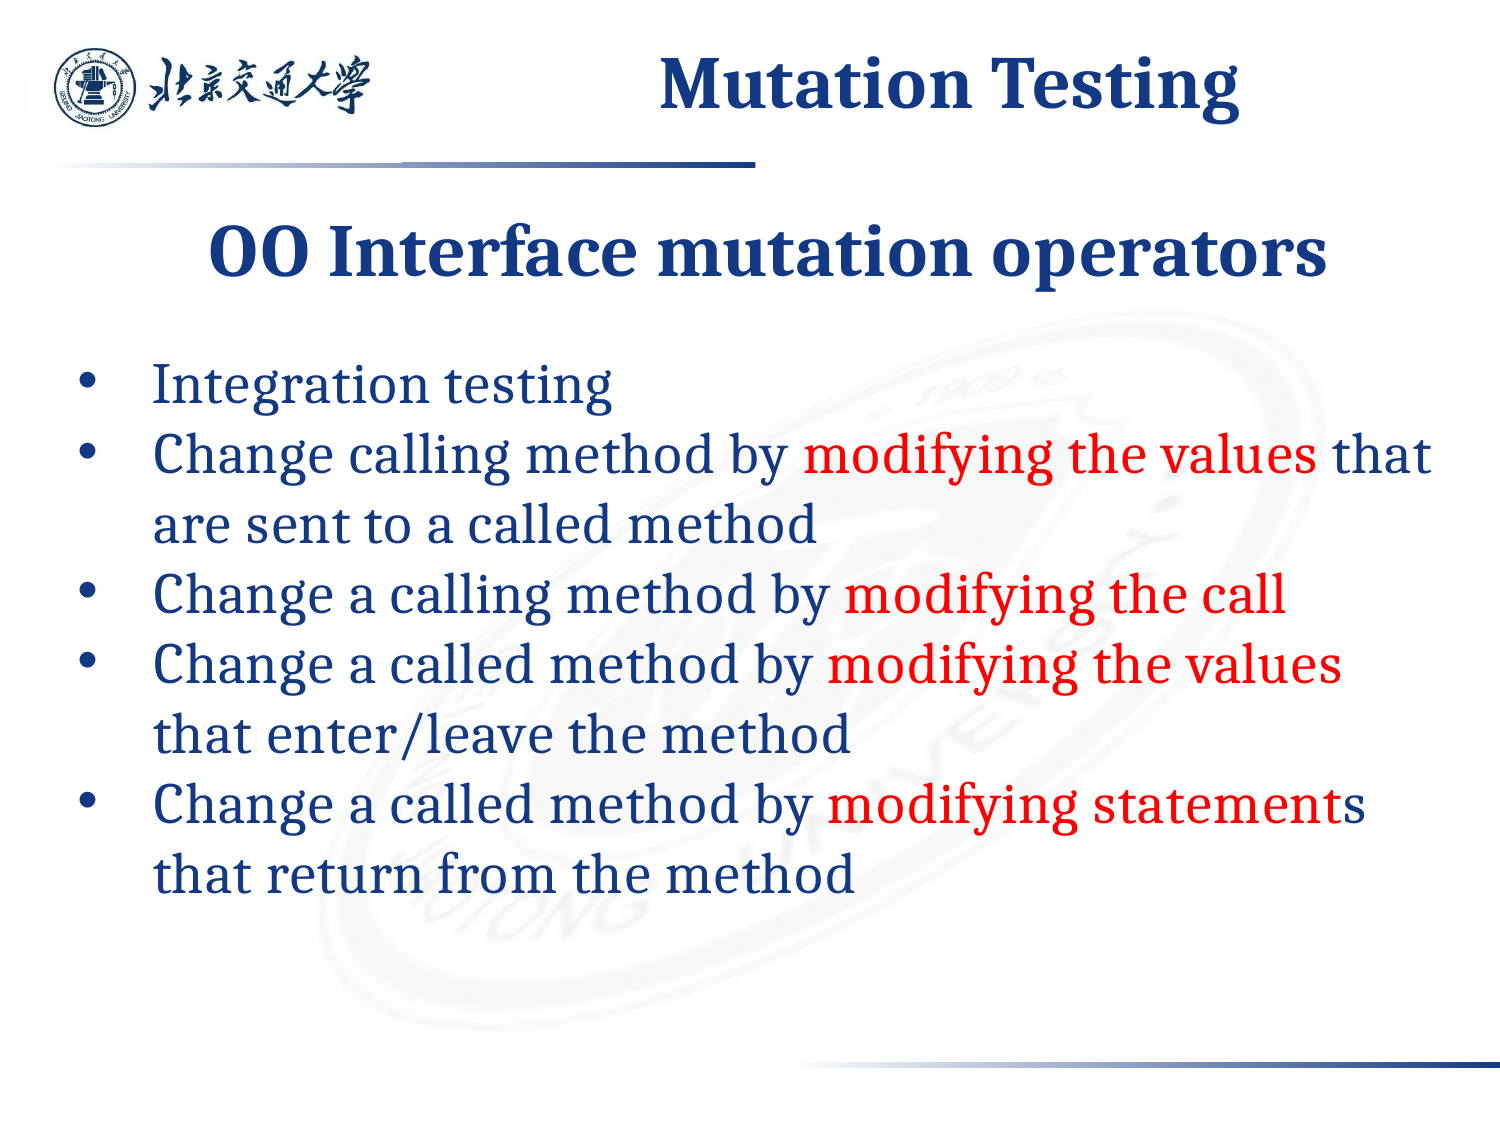

# Mutation Testing
OO Interface mutation operators
Integration testing
Change calling method by modifying the values that are sent to a called method
Change a calling method by modifying the call
Change a called method by modifying the values that enter/leave the method
Change a called method by modifying statements that return from the method